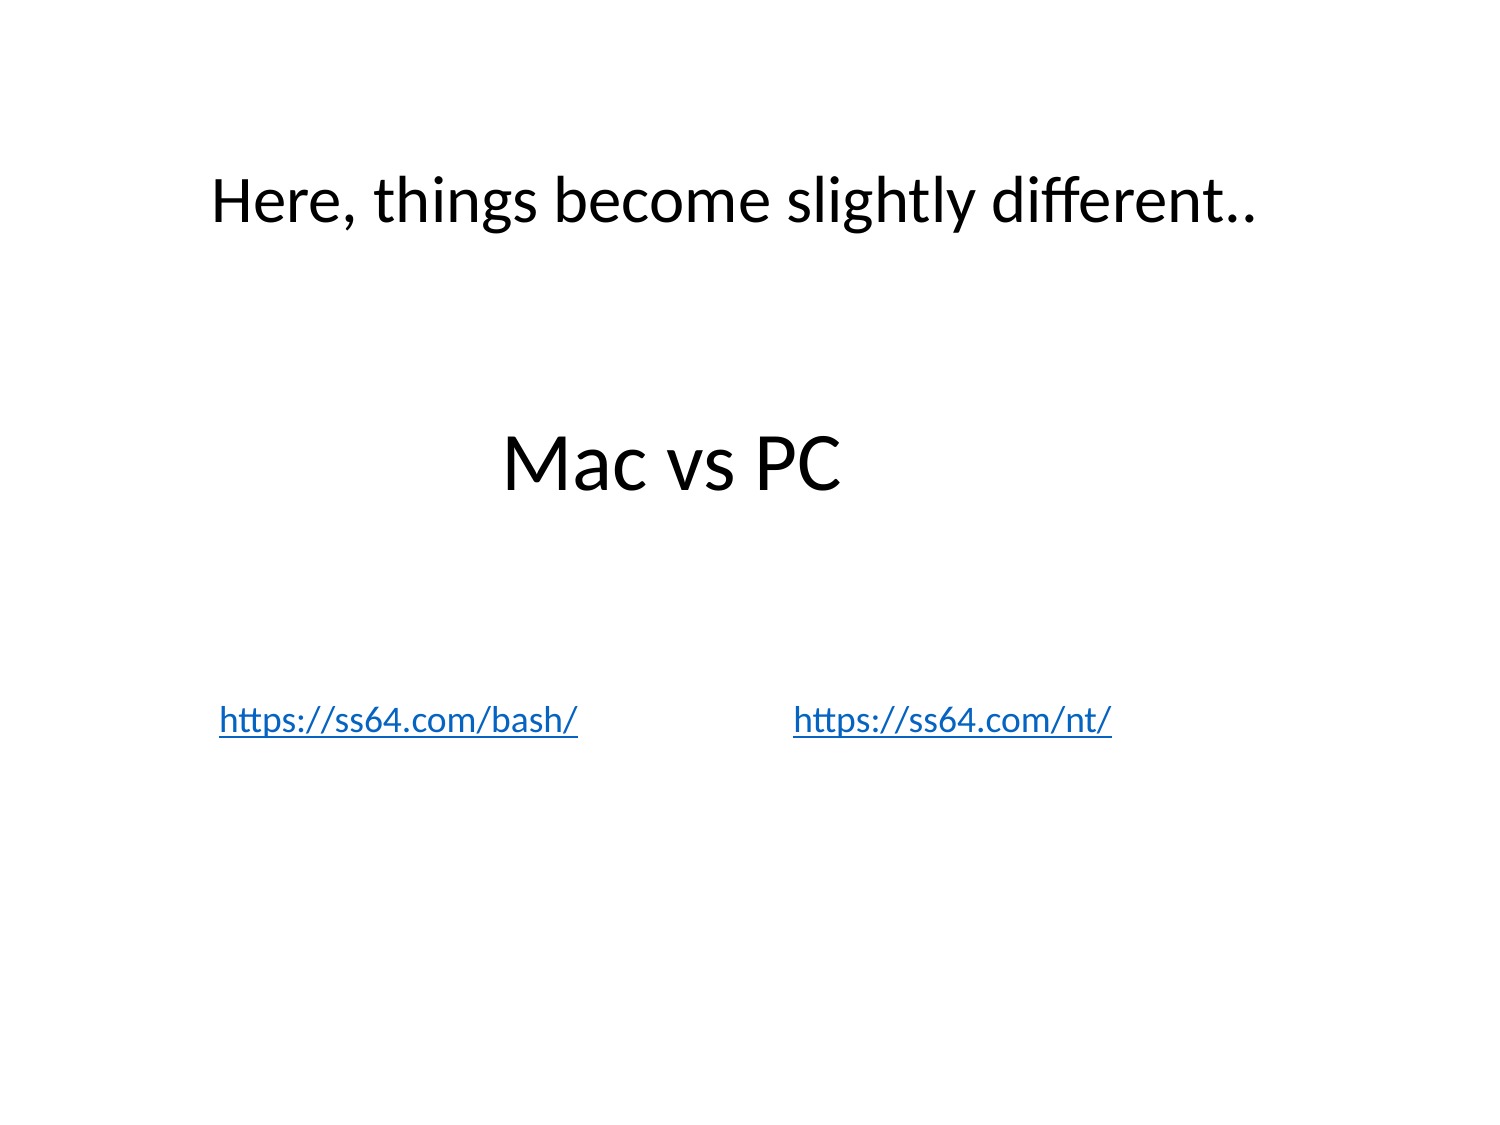

Here, things become slightly different..
Mac vs PC
https://ss64.com/bash/
https://ss64.com/nt/